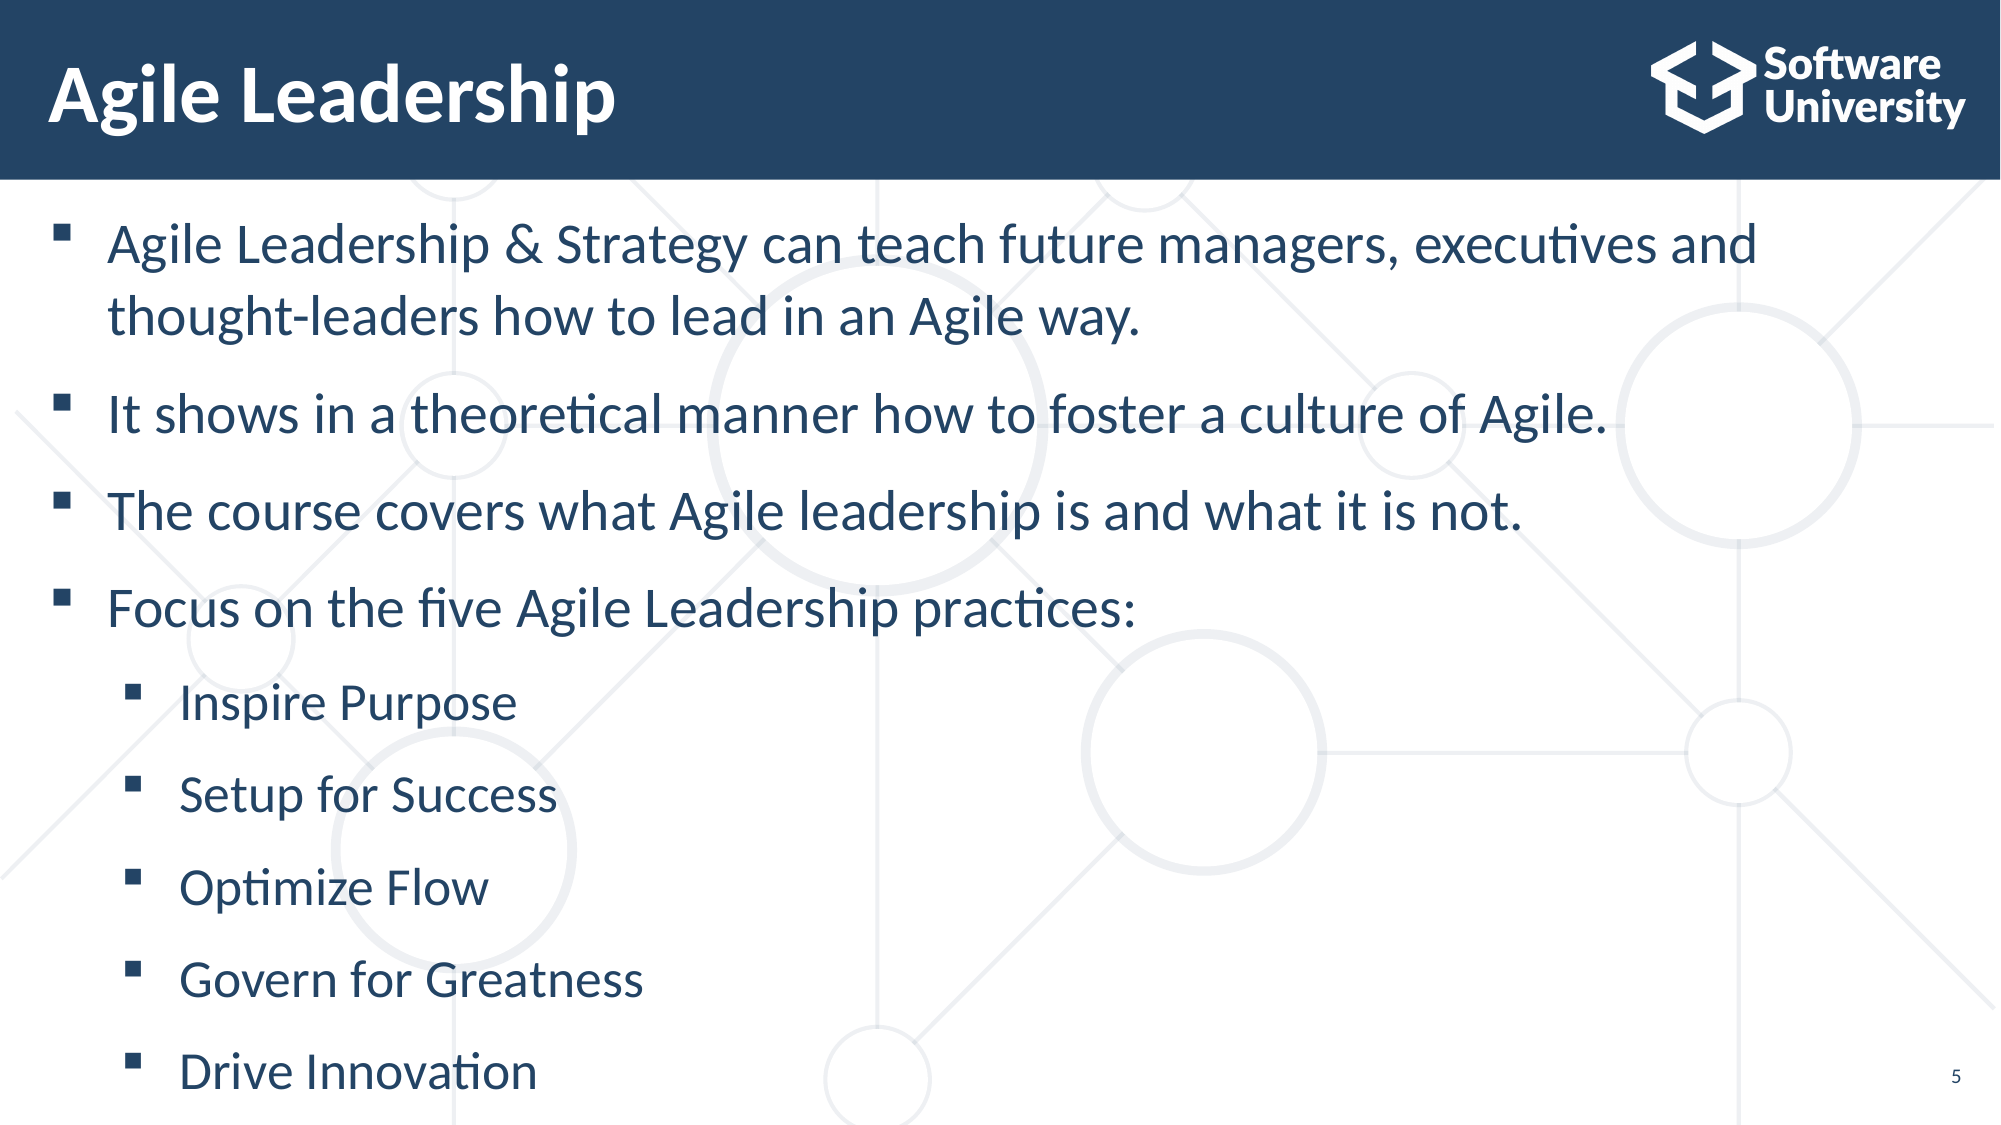

# Agile Leadership
Agile Leadership & Strategy can teach future managers, executives and thought-leaders how to lead in an Agile way.
It shows in a theoretical manner how to foster a culture of Agile.
The course covers what Agile leadership is and what it is not.
Focus on the five Agile Leadership practices:
Inspire Purpose
Setup for Success
Optimize Flow
Govern for Greatness
Drive Innovation

5